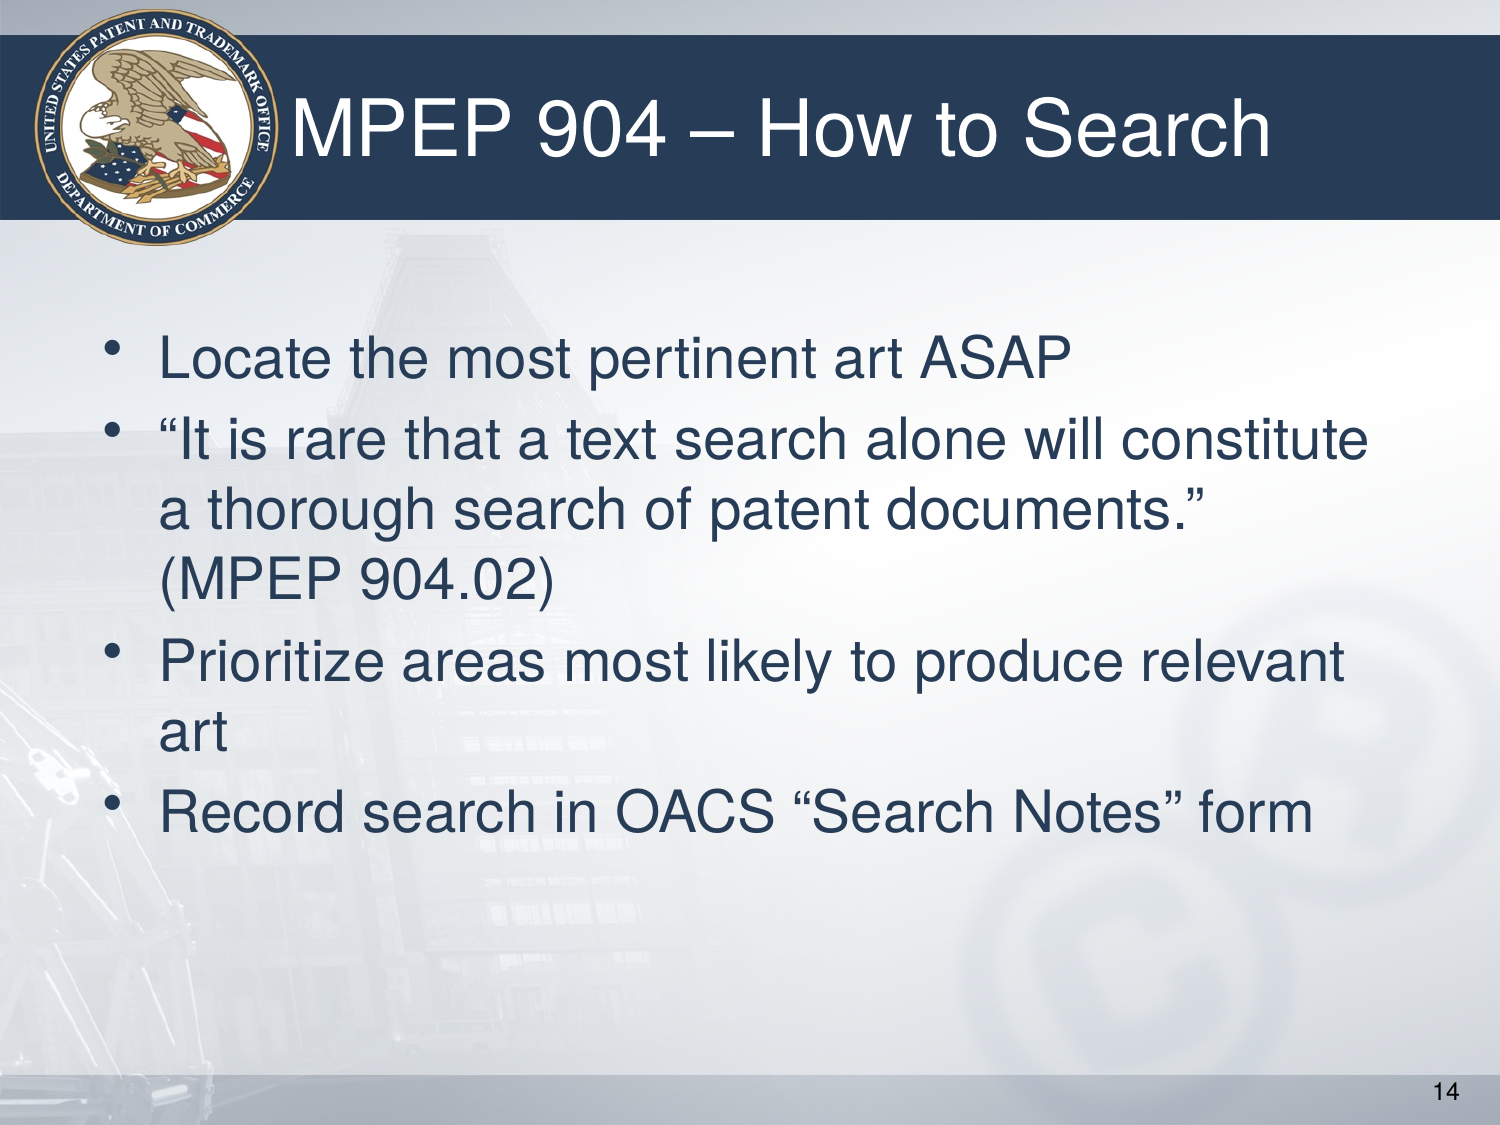

# MPEP 904 – How to Search
Locate the most pertinent art ASAP
“It is rare that a text search alone will constitute a thorough search of patent documents.” (MPEP 904.02)
Prioritize areas most likely to produce relevant art
Record search in OACS “Search Notes” form
14